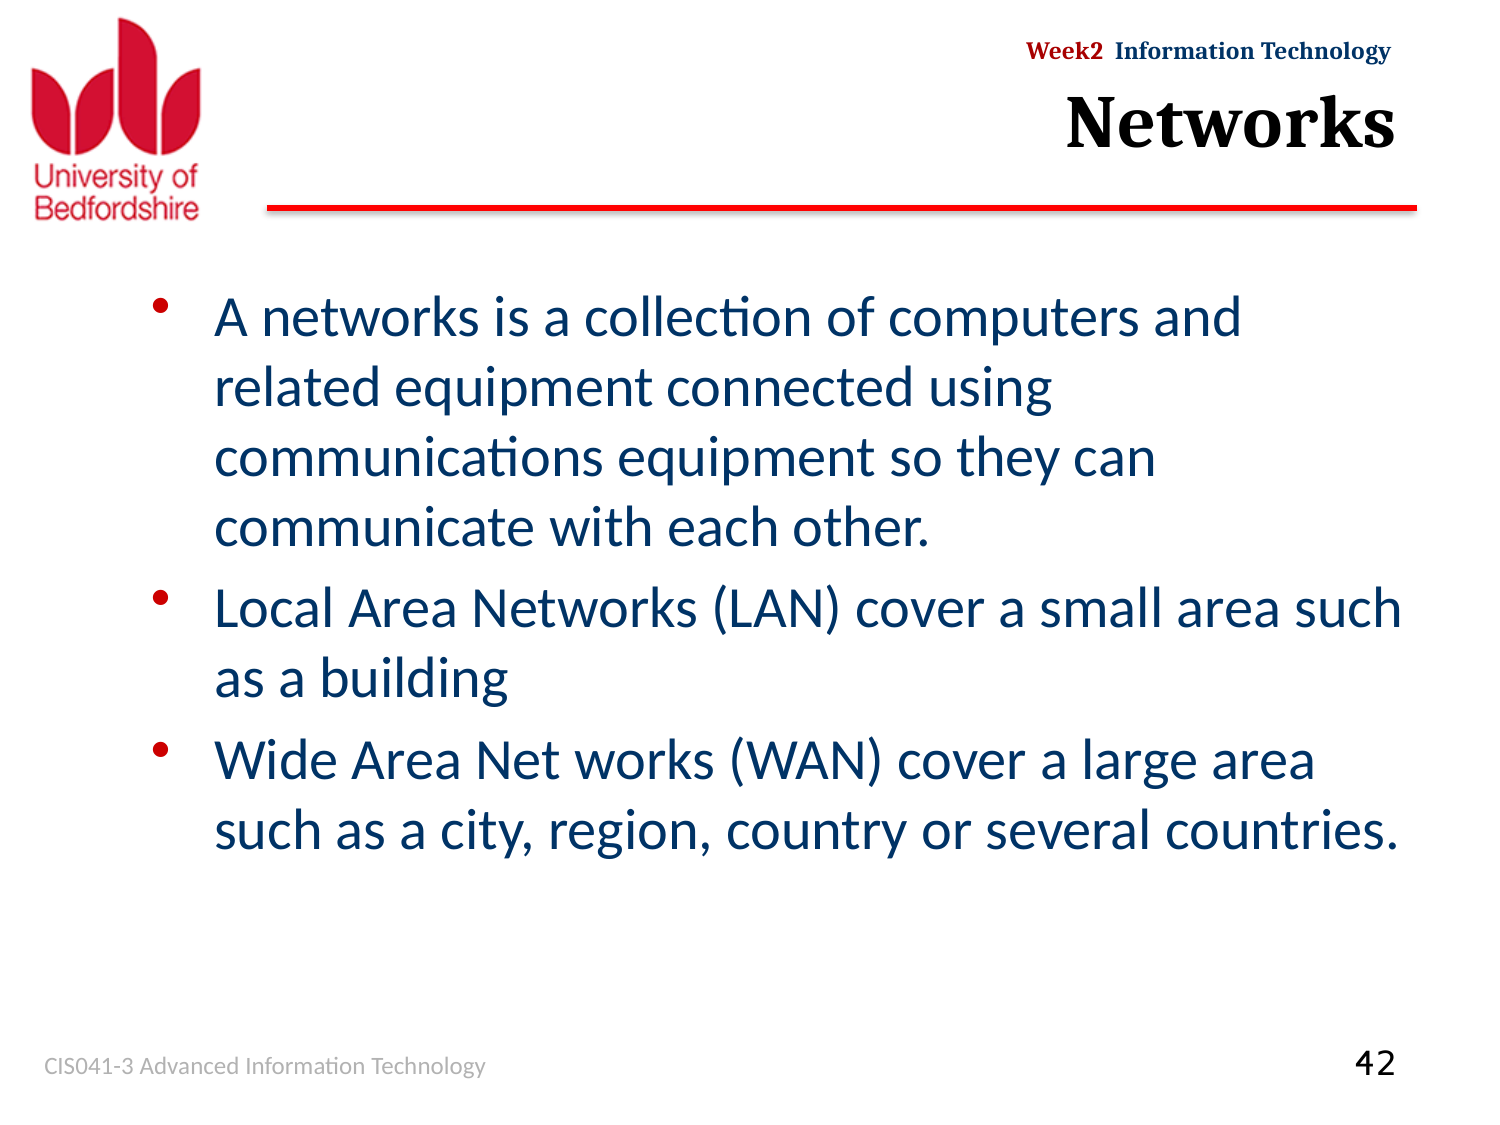

# Networks
A networks is a collection of computers and related equipment connected using communications equipment so they can communicate with each other.
Local Area Networks (LAN) cover a small area such as a building
Wide Area Net works (WAN) cover a large area such as a city, region, country or several countries.
CIS041-3 Advanced Information Technology